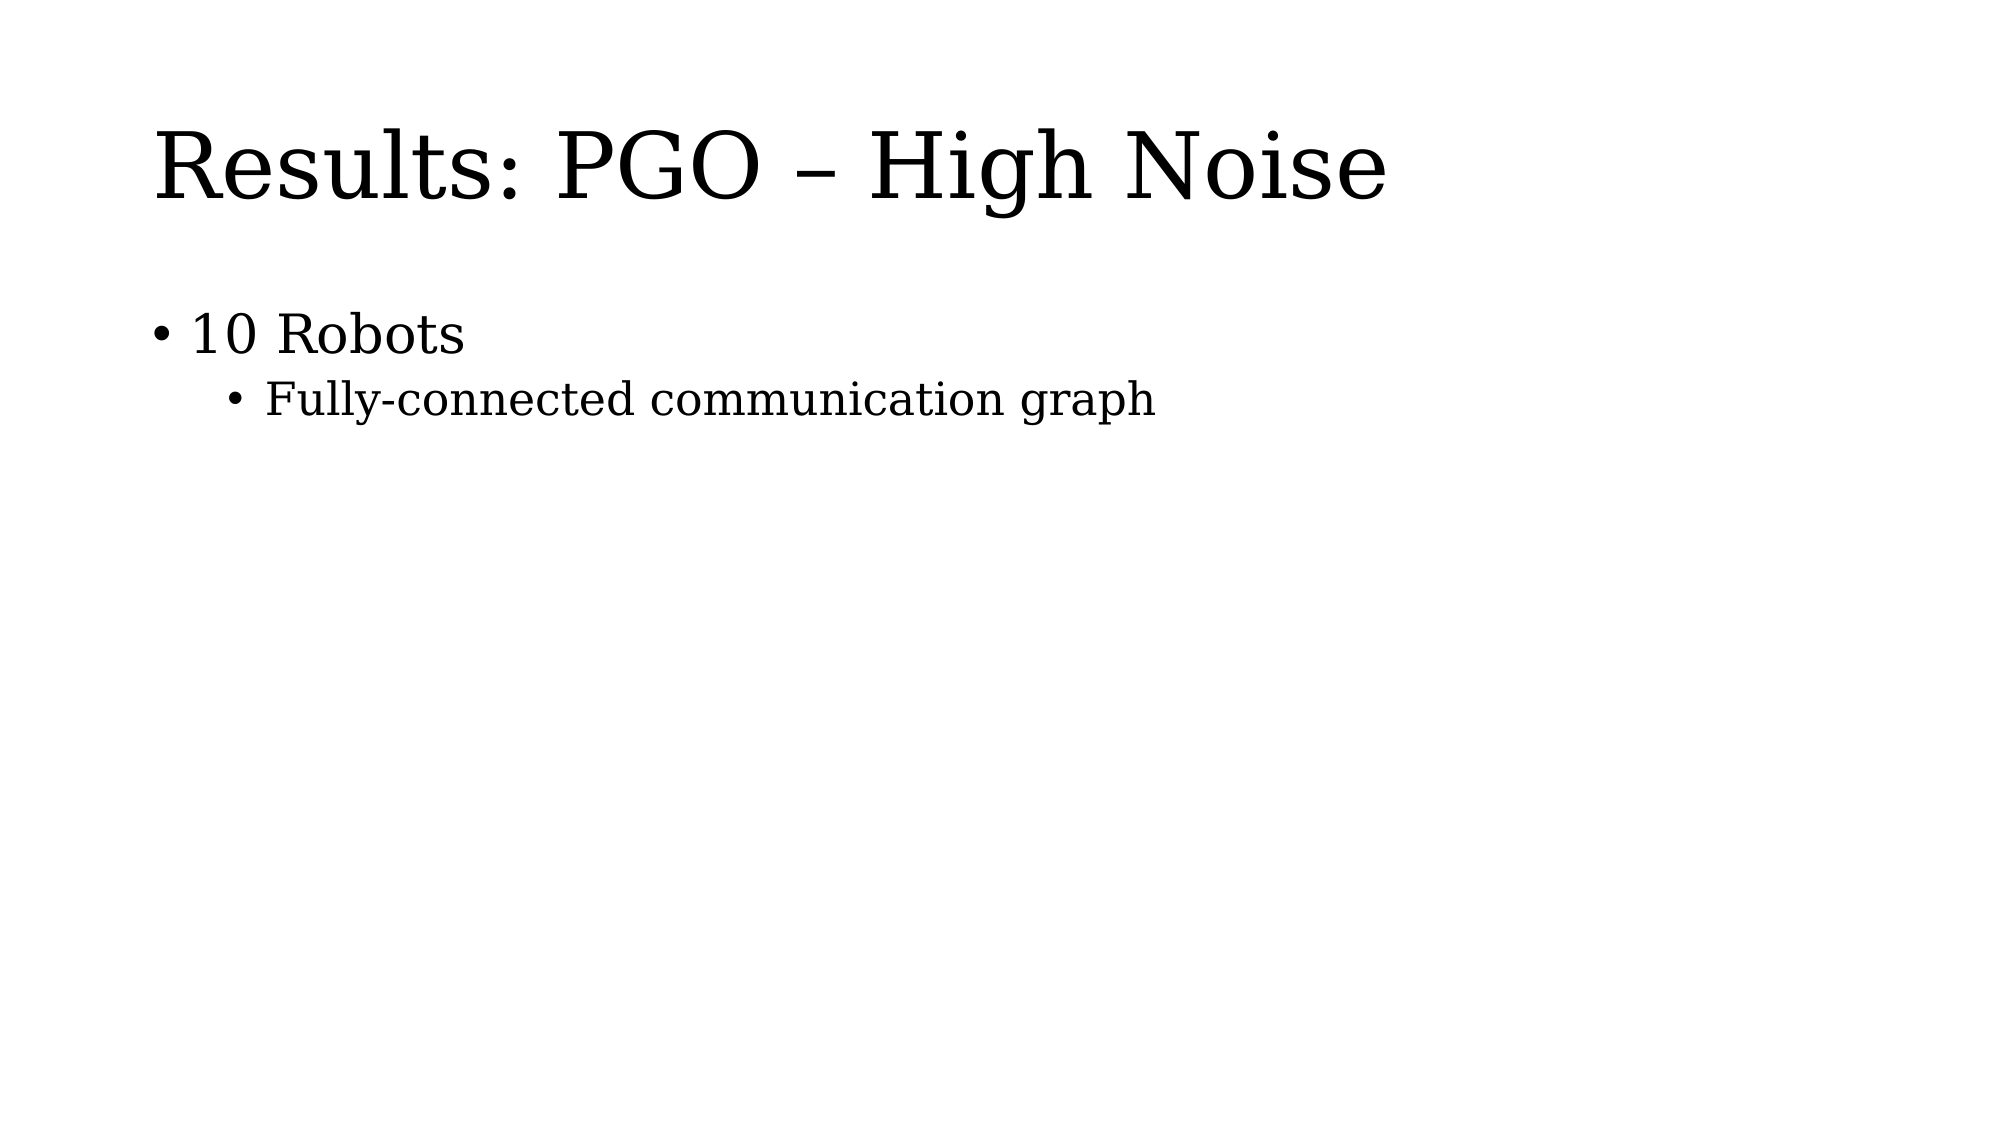

# Results: PGO – High Noise
10 Robots
Fully-connected communication graph